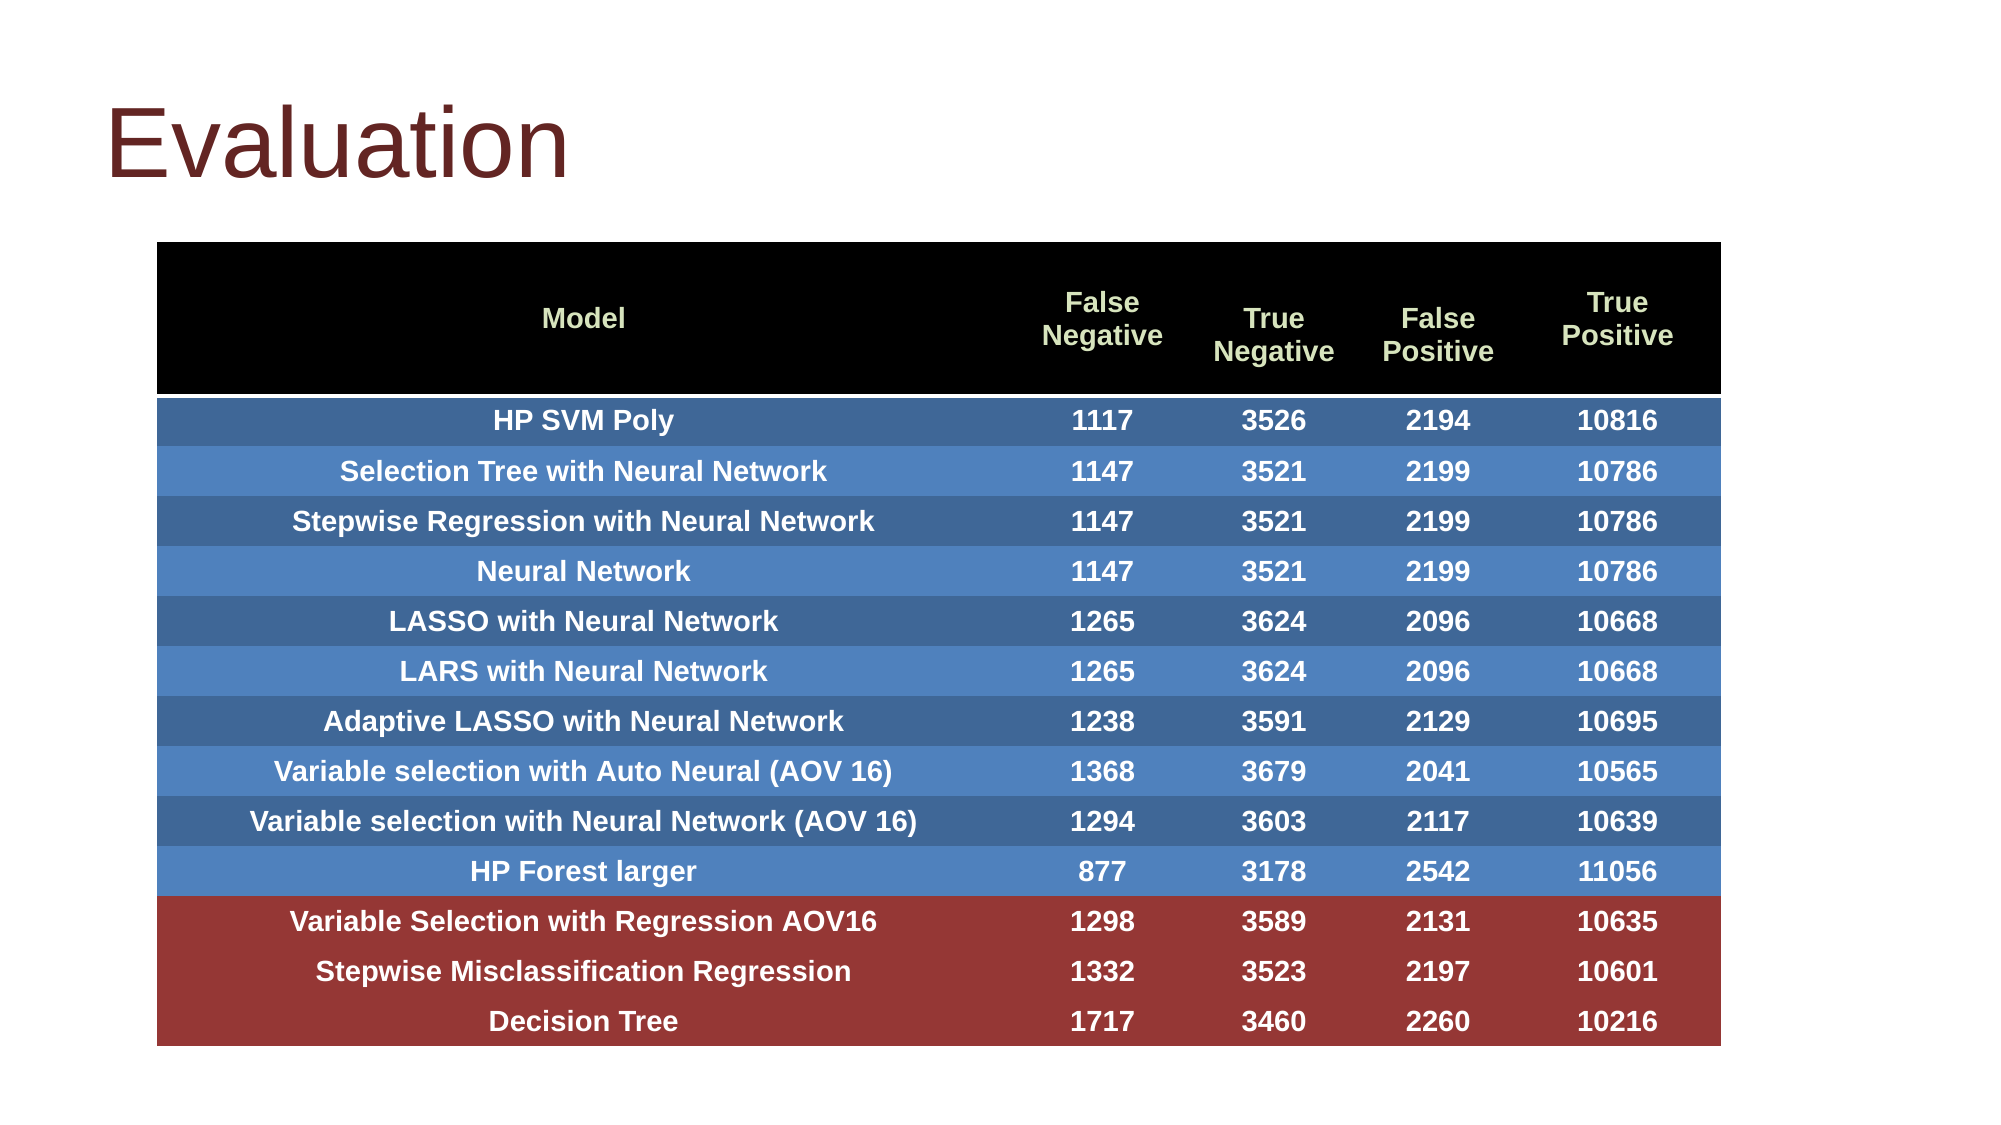

Evaluation
| Model | False  Negative | True  Negative | False  Positive | True  Positive |
| --- | --- | --- | --- | --- |
| HP SVM Poly | 1117 | 3526 | 2194 | 10816 |
| Selection Tree with Neural Network | 1147 | 3521 | 2199 | 10786 |
| Stepwise Regression with Neural Network | 1147 | 3521 | 2199 | 10786 |
| Neural Network | 1147 | 3521 | 2199 | 10786 |
| LASSO with Neural Network | 1265 | 3624 | 2096 | 10668 |
| LARS with Neural Network | 1265 | 3624 | 2096 | 10668 |
| Adaptive LASSO with Neural Network | 1238 | 3591 | 2129 | 10695 |
| Variable selection with Auto Neural (AOV 16) | 1368 | 3679 | 2041 | 10565 |
| Variable selection with Neural Network (AOV 16) | 1294 | 3603 | 2117 | 10639 |
| HP Forest larger | 877 | 3178 | 2542 | 11056 |
| Variable Selection with Regression AOV16 | 1298 | 3589 | 2131 | 10635 |
| Stepwise Misclassification Regression | 1332 | 3523 | 2197 | 10601 |
| Decision Tree | 1717 | 3460 | 2260 | 10216 |